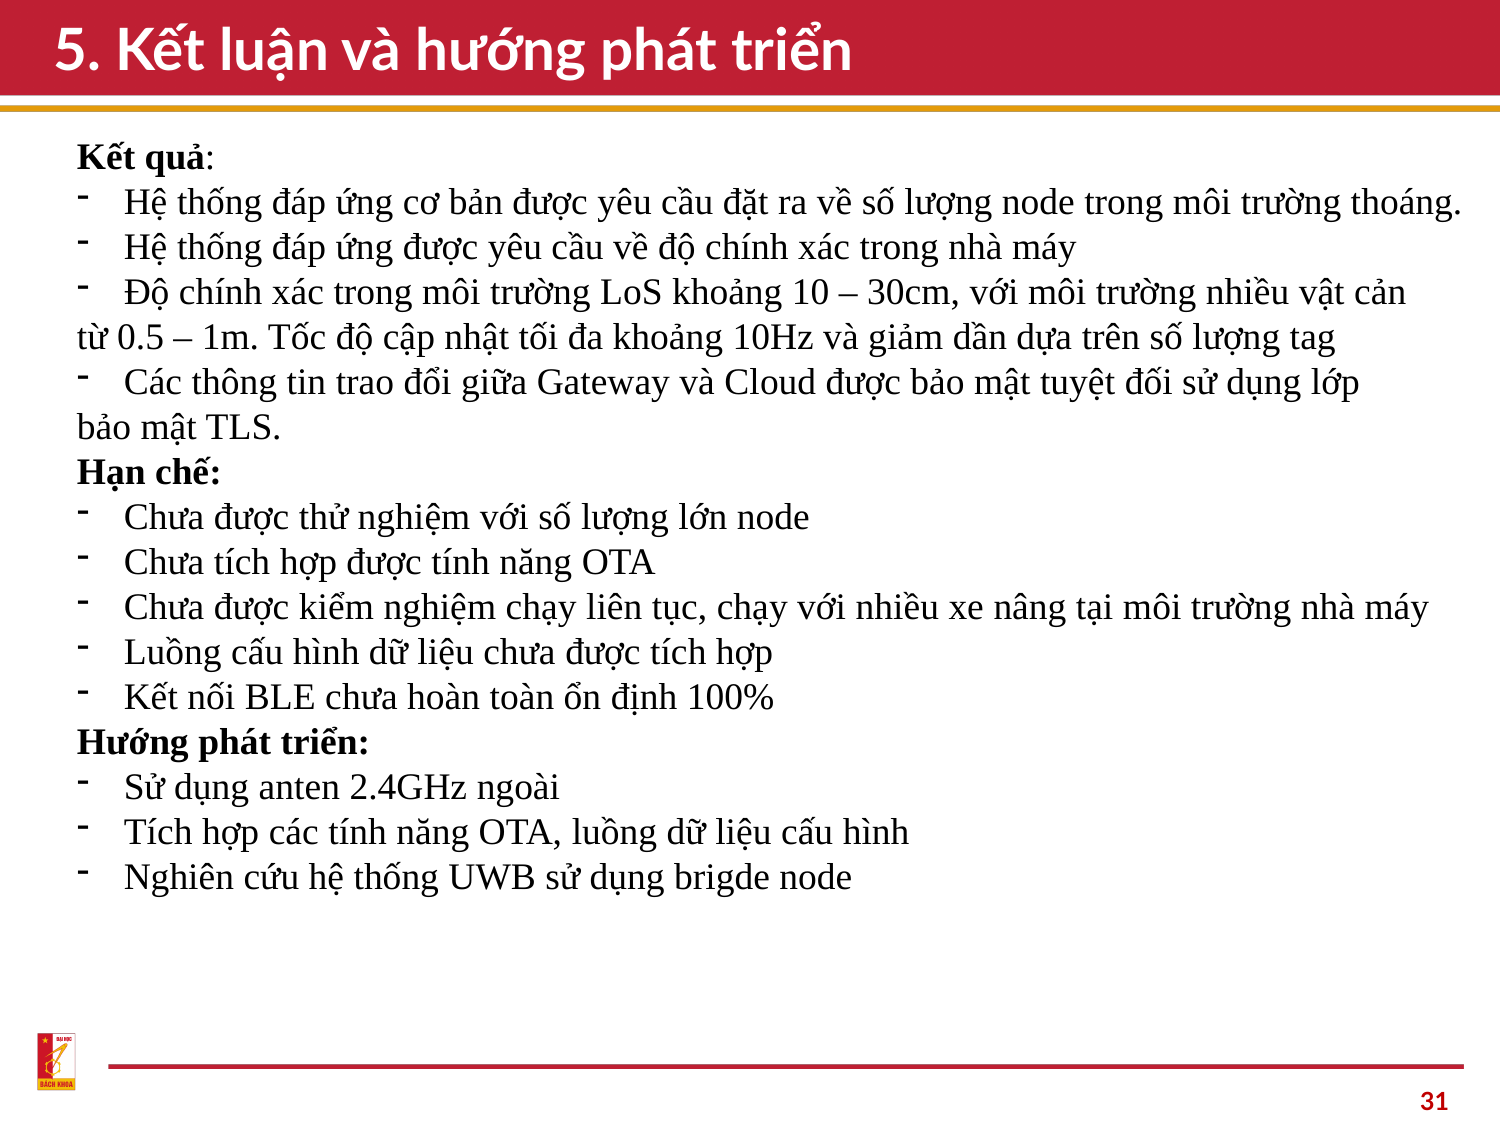

# 5. Kết luận và hướng phát triển
Kết quả:
Hệ thống đáp ứng cơ bản được yêu cầu đặt ra về số lượng node trong môi trường thoáng.
Hệ thống đáp ứng được yêu cầu về độ chính xác trong nhà máy
Độ chính xác trong môi trường LoS khoảng 10 – 30cm, với môi trường nhiều vật cản
từ 0.5 – 1m. Tốc độ cập nhật tối đa khoảng 10Hz và giảm dần dựa trên số lượng tag
Các thông tin trao đổi giữa Gateway và Cloud được bảo mật tuyệt đối sử dụng lớp
bảo mật TLS.
Hạn chế:
Chưa được thử nghiệm với số lượng lớn node
Chưa tích hợp được tính năng OTA
Chưa được kiểm nghiệm chạy liên tục, chạy với nhiều xe nâng tại môi trường nhà máy
Luồng cấu hình dữ liệu chưa được tích hợp
Kết nối BLE chưa hoàn toàn ổn định 100%
Hướng phát triển:
Sử dụng anten 2.4GHz ngoài
Tích hợp các tính năng OTA, luồng dữ liệu cấu hình
Nghiên cứu hệ thống UWB sử dụng brigde node

31